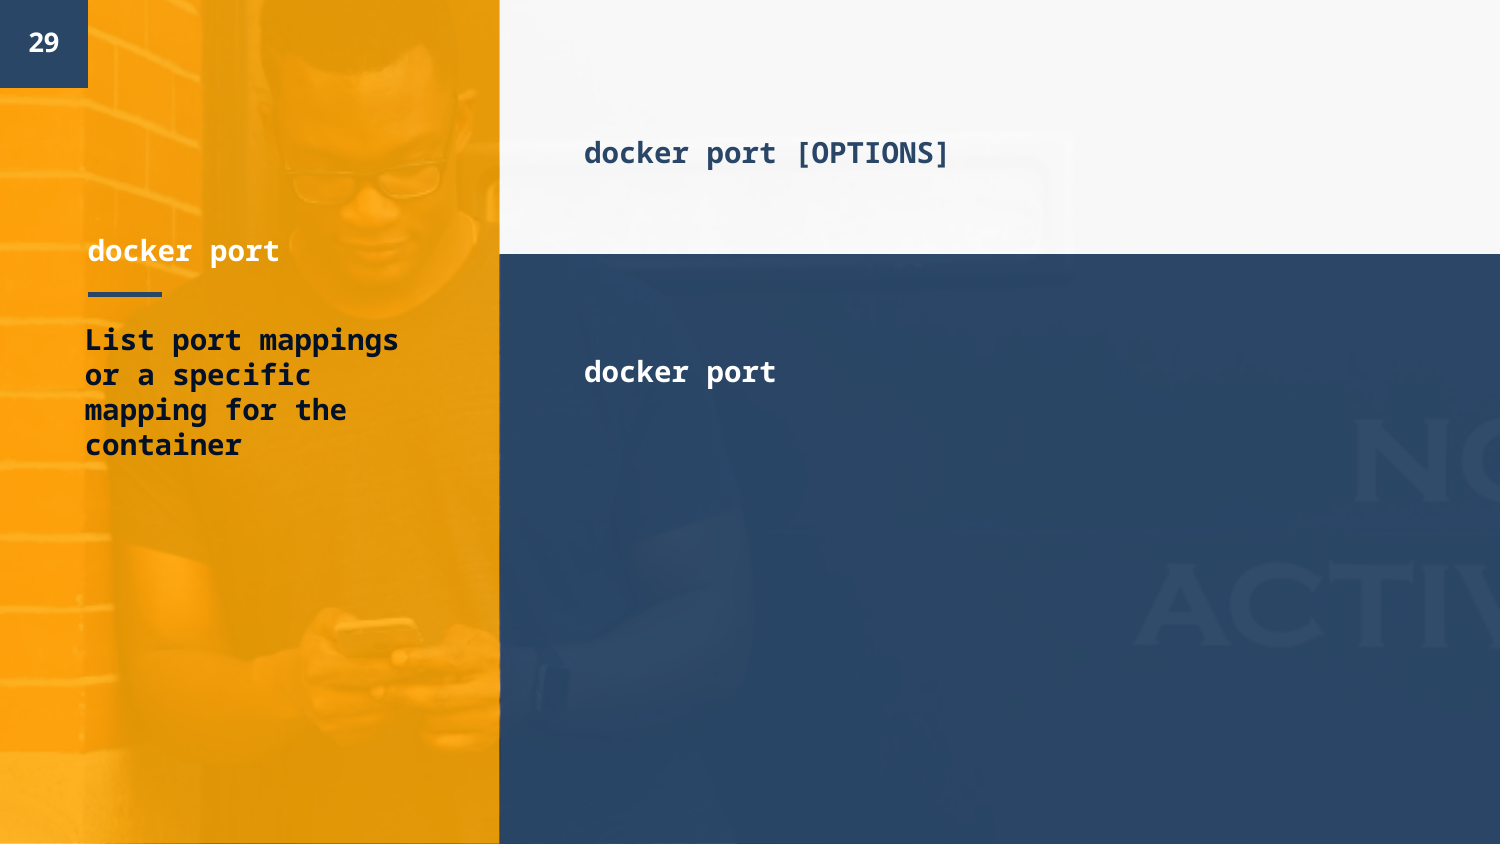

29
docker port [OPTIONS]
# docker port
docker port
List port mappings or a specific mapping for the container